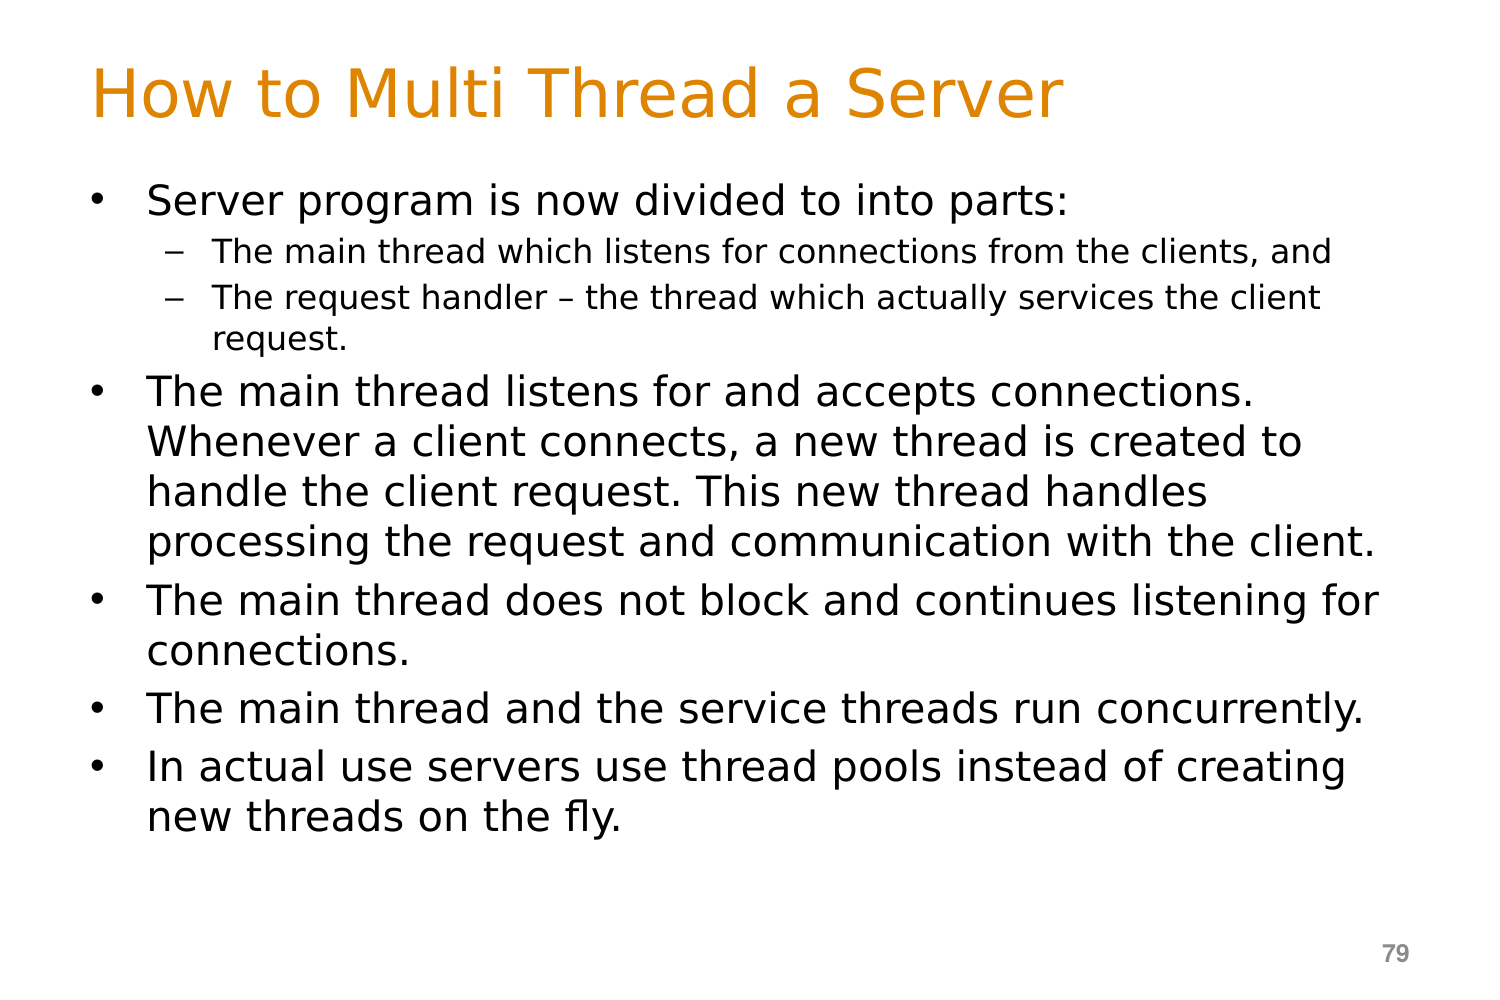

# How to Multi Thread a Server
Server program is now divided to into parts:
The main thread which listens for connections from the clients, and
The request handler – the thread which actually services the client request.
The main thread listens for and accepts connections. Whenever a client connects, a new thread is created to handle the client request. This new thread handles processing the request and communication with the client.
The main thread does not block and continues listening for connections.
The main thread and the service threads run concurrently.
In actual use servers use thread pools instead of creating new threads on the fly.
79